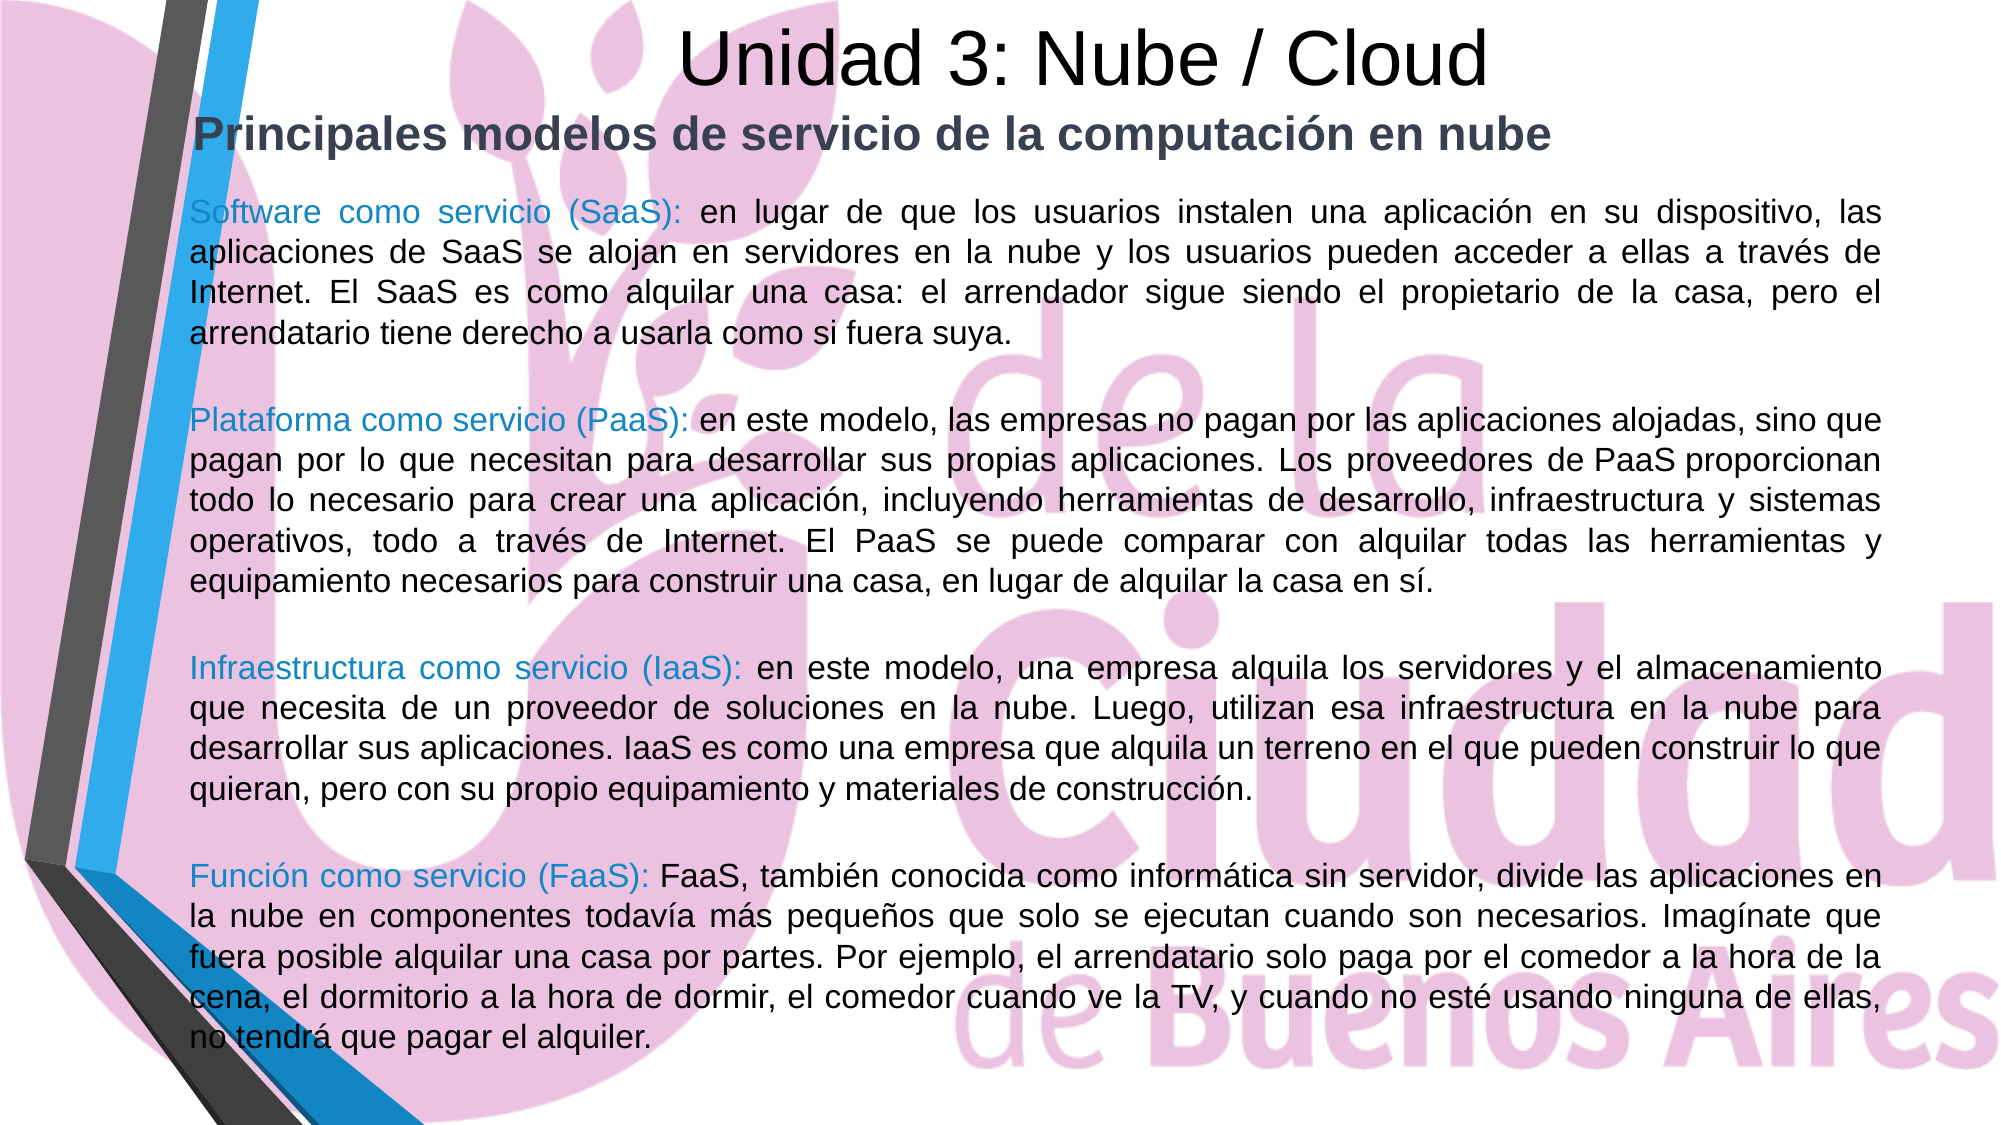

# Unidad 3: Nube / Cloud
Principales modelos de servicio de la computación en nube

Software como servicio (SaaS): en lugar de que los usuarios instalen una aplicación en su dispositivo, las aplicaciones de SaaS se alojan en servidores en la nube y los usuarios pueden acceder a ellas a través de Internet. El SaaS es como alquilar una casa: el arrendador sigue siendo el propietario de la casa, pero el arrendatario tiene derecho a usarla como si fuera suya.

Plataforma como servicio (PaaS): en este modelo, las empresas no pagan por las aplicaciones alojadas, sino que pagan por lo que necesitan para desarrollar sus propias aplicaciones. Los proveedores de PaaS proporcionan todo lo necesario para crear una aplicación, incluyendo herramientas de desarrollo, infraestructura y sistemas operativos, todo a través de Internet. El PaaS se puede comparar con alquilar todas las herramientas y equipamiento necesarios para construir una casa, en lugar de alquilar la casa en sí.

Infraestructura como servicio (IaaS): en este modelo, una empresa alquila los servidores y el almacenamiento que necesita de un proveedor de soluciones en la nube. Luego, utilizan esa infraestructura en la nube para desarrollar sus aplicaciones. IaaS es como una empresa que alquila un terreno en el que pueden construir lo que quieran, pero con su propio equipamiento y materiales de construcción.

Función como servicio (FaaS): FaaS, también conocida como informática sin servidor, divide las aplicaciones en la nube en componentes todavía más pequeños que solo se ejecutan cuando son necesarios. Imagínate que fuera posible alquilar una casa por partes. Por ejemplo, el arrendatario solo paga por el comedor a la hora de la cena, el dormitorio a la hora de dormir, el comedor cuando ve la TV, y cuando no esté usando ninguna de ellas, no tendrá que pagar el alquiler.